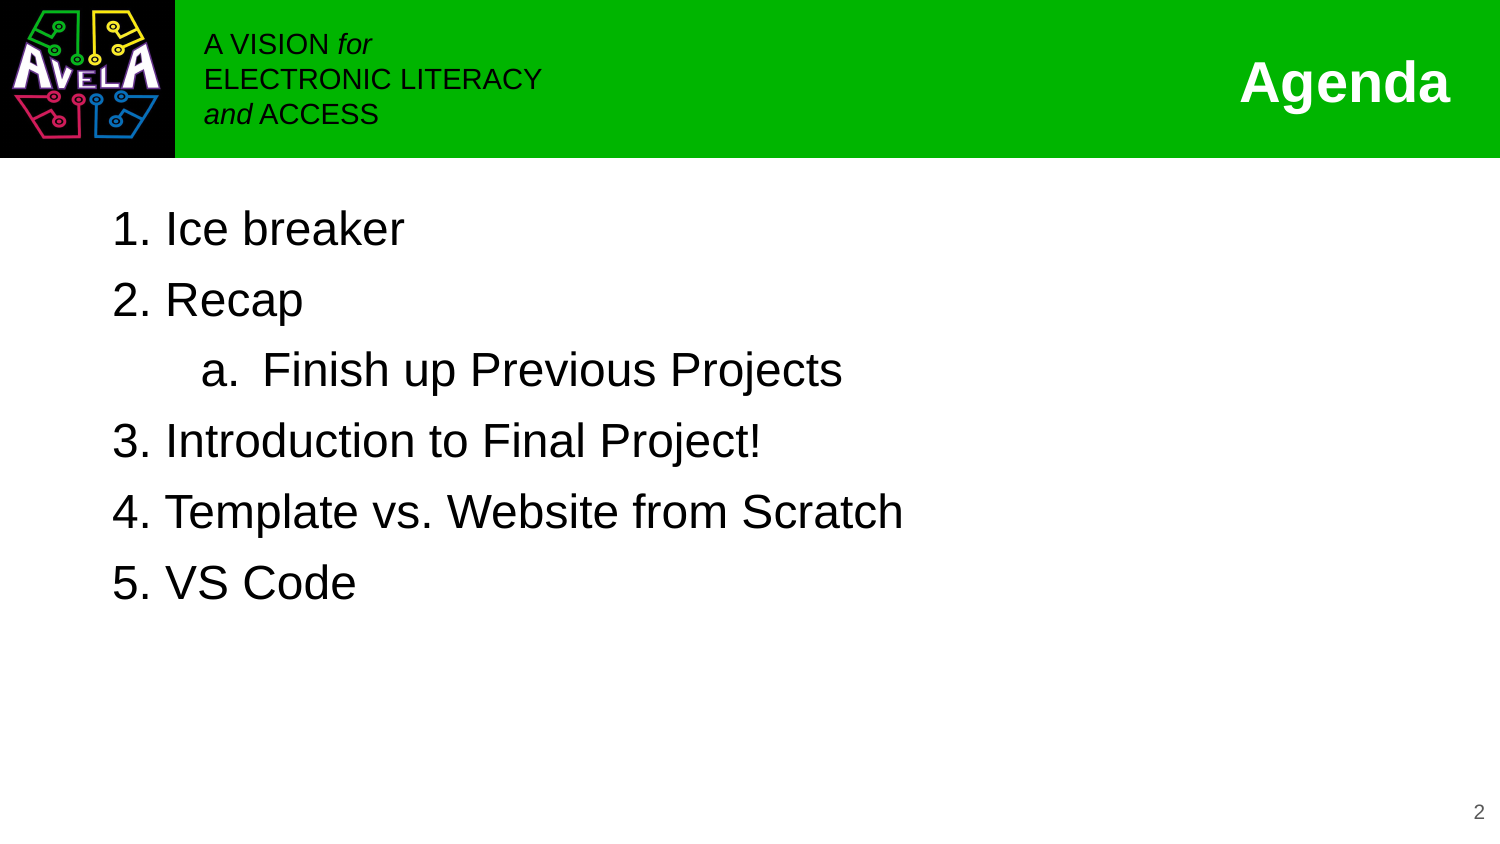

# Agenda
1. Ice breaker
2. Recap
Finish up Previous Projects
3. Introduction to Final Project!
4. Template vs. Website from Scratch
5. VS Code

2